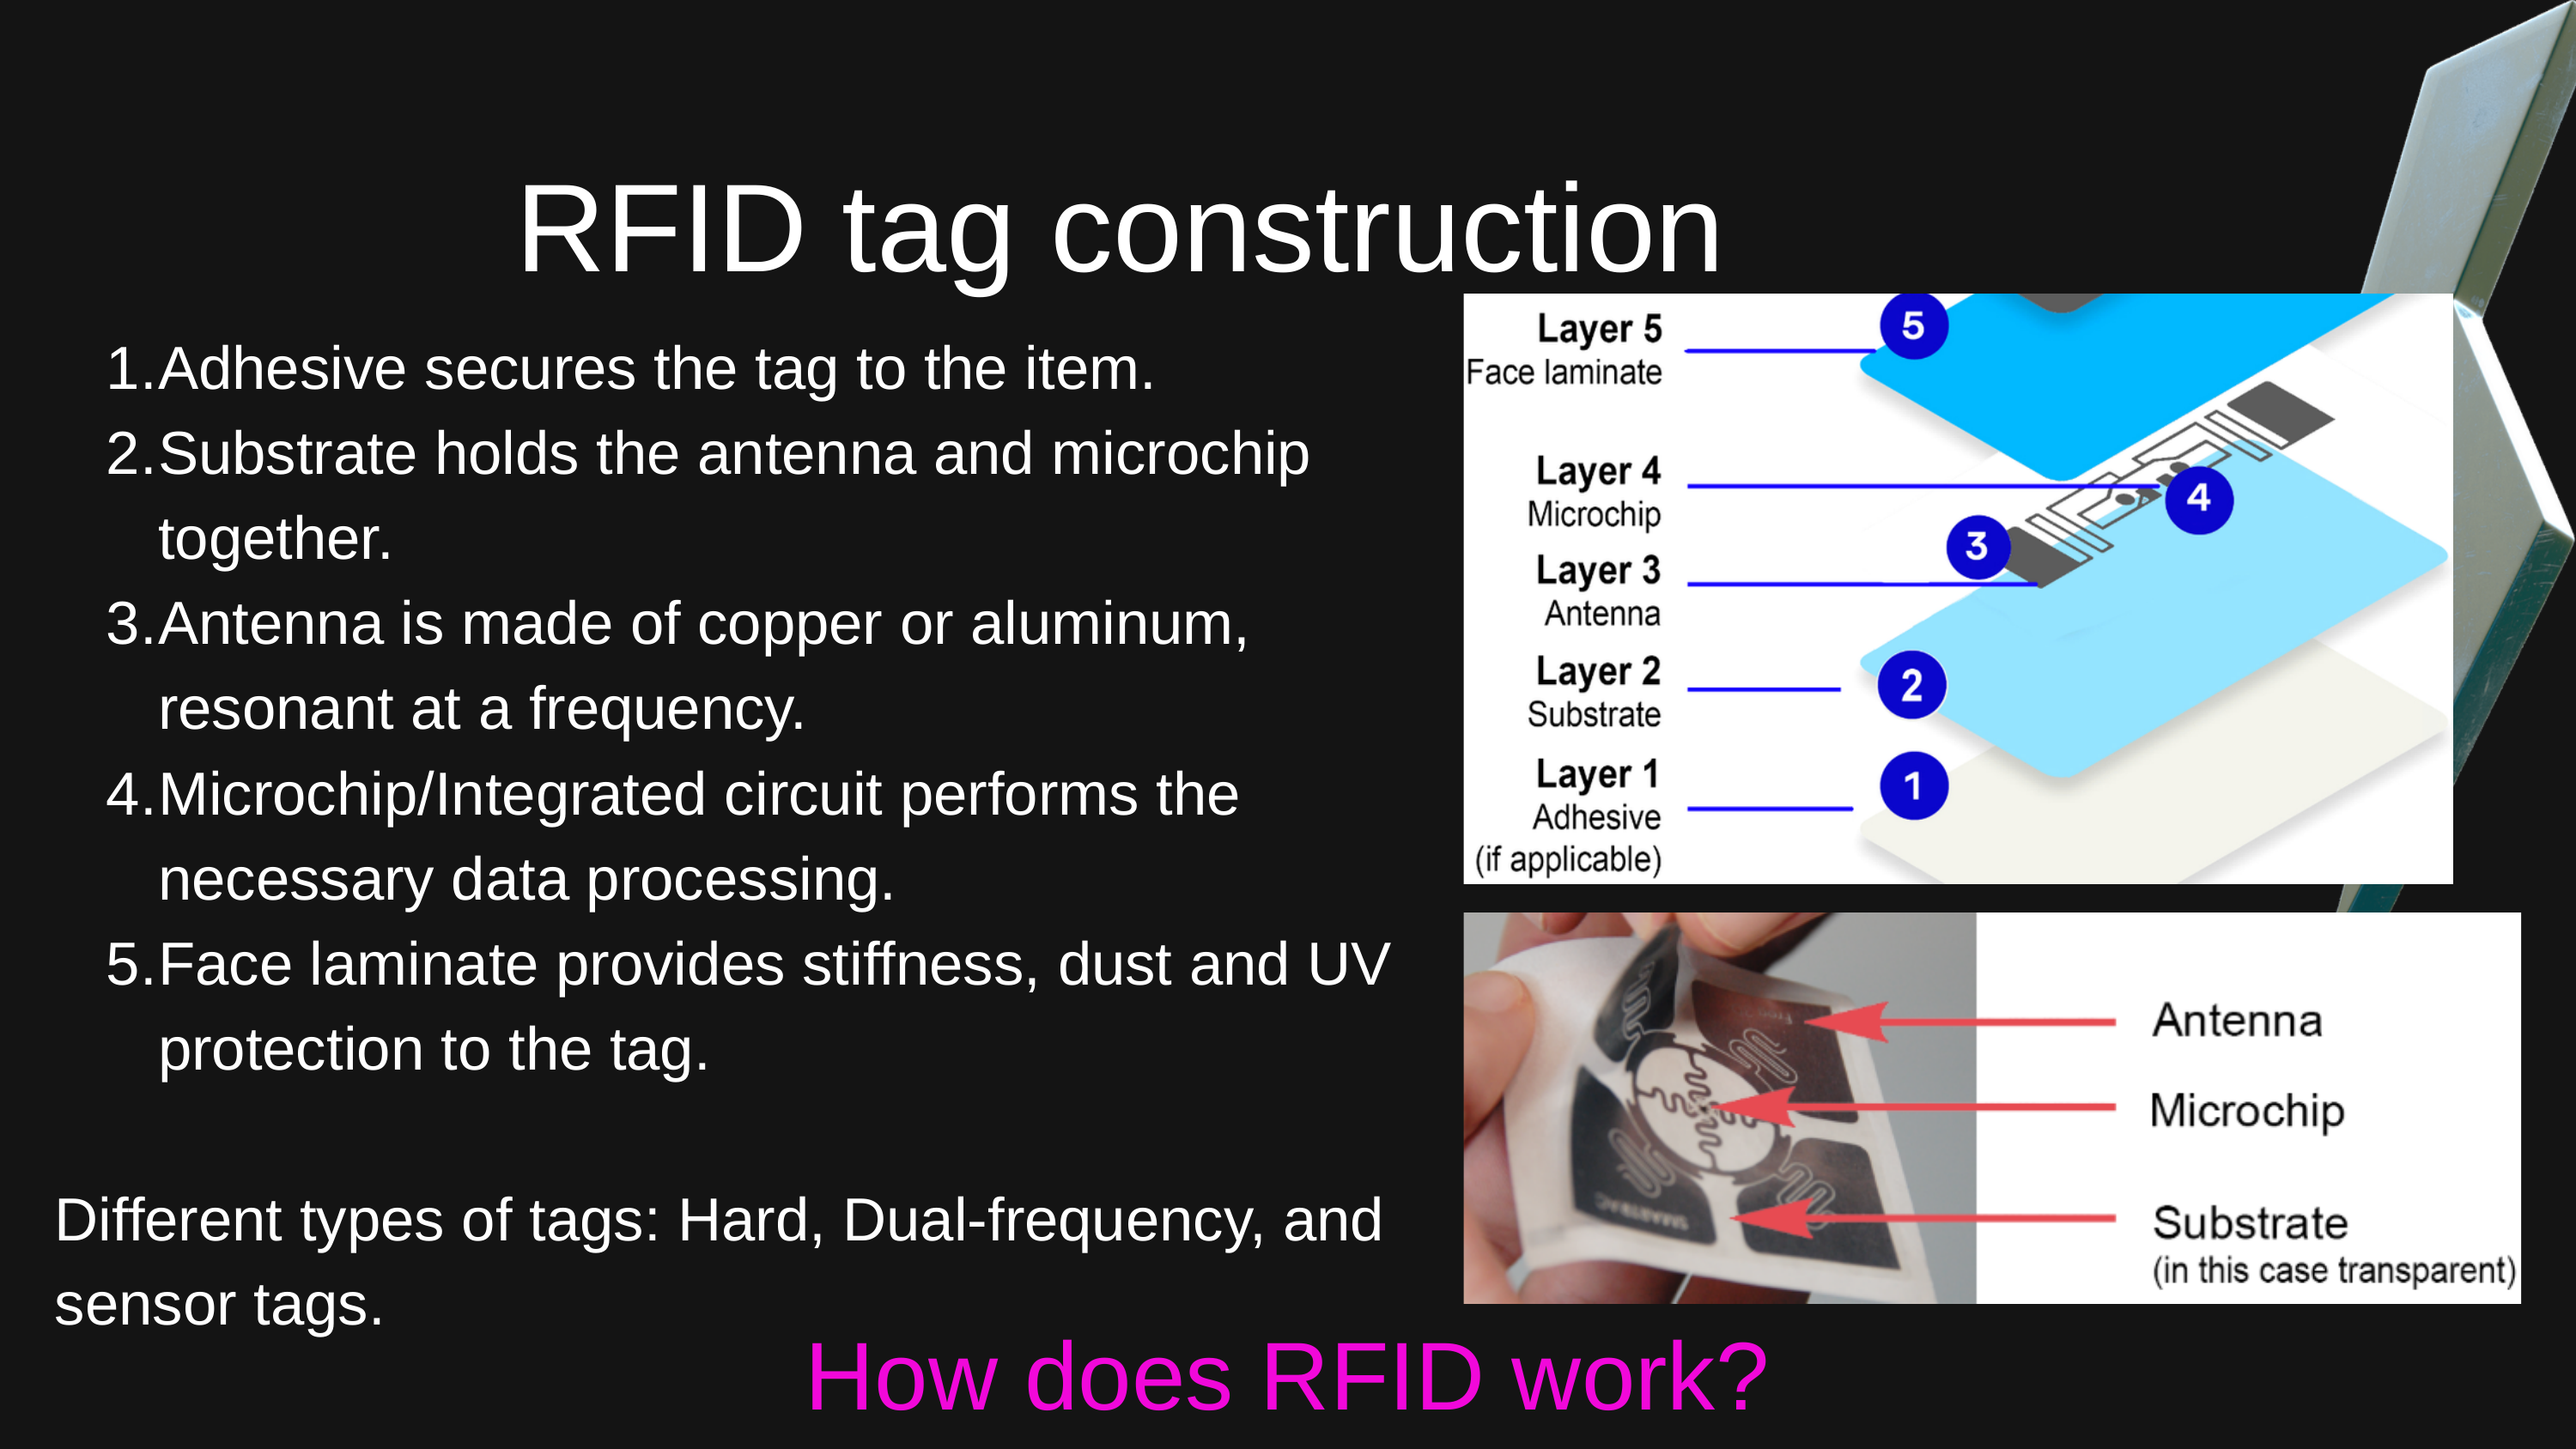

RFID tag construction

Adhesive secures the tag to the item.
Substrate holds the antenna and microchip together.
Antenna is made of copper or aluminum, resonant at a frequency.
Microchip/Integrated circuit performs the necessary data processing.
Face laminate provides stiffness, dust and UV protection to the tag.

Different types of tags: Hard, Dual-frequency, and sensor tags.

How does RFID work?